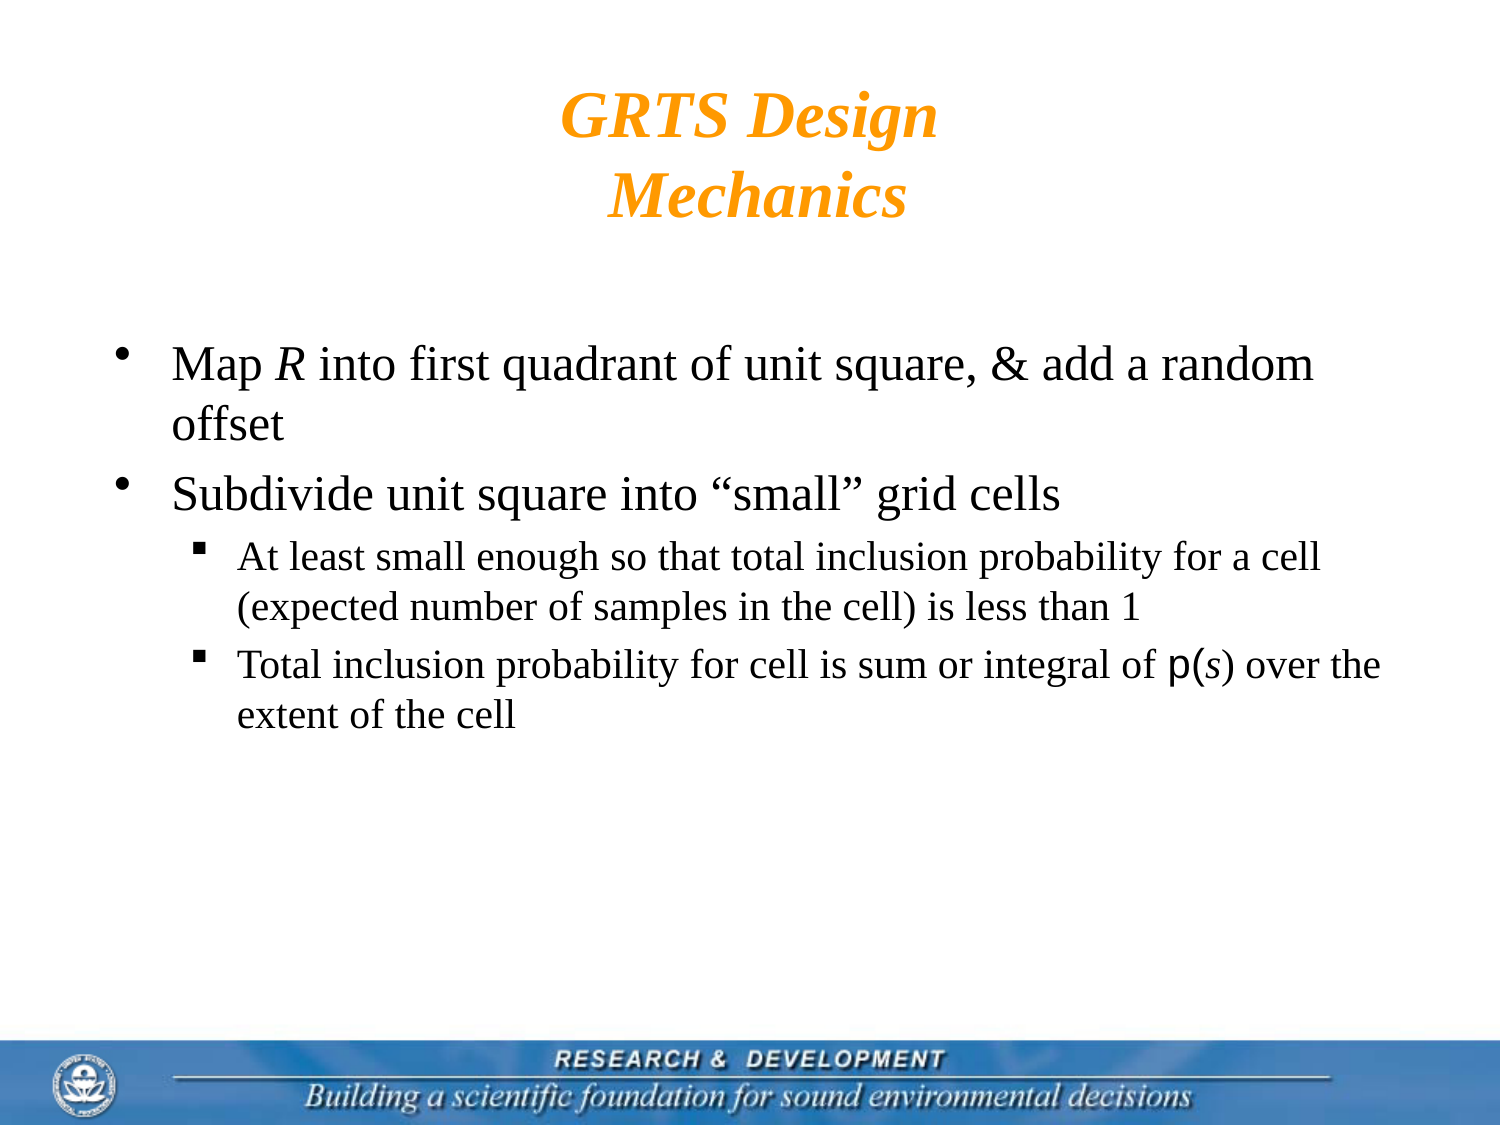

# GRTS Design Mechanics

Map R into first quadrant of unit square, & add a random offset
Subdivide unit square into “small” grid cells
At least small enough so that total inclusion probability for a cell (expected number of samples in the cell) is less than 1
Total inclusion probability for cell is sum or integral of p(s) over the extent of the cell